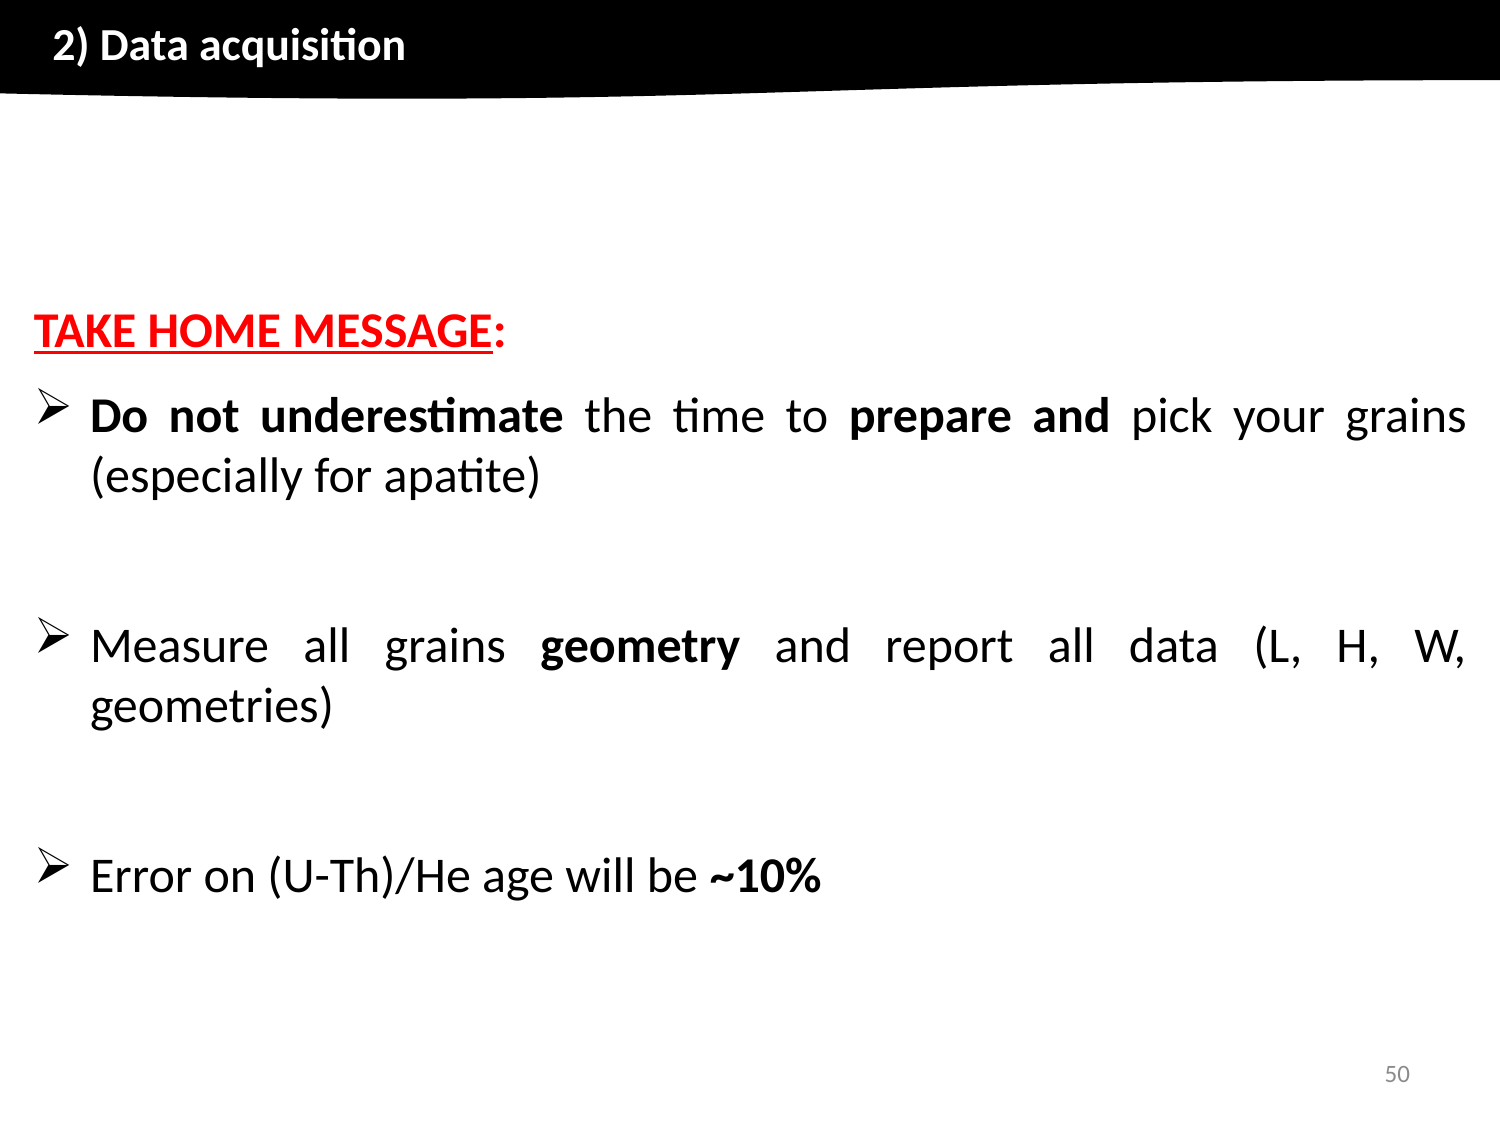

2) Data acquisition
TAKE HOME MESSAGE:
Do not underestimate the time to prepare and pick your grains (especially for apatite)

Measure all grains geometry and report all data (L, H, W, geometries)

Error on (U-Th)/He age will be ~10%
50